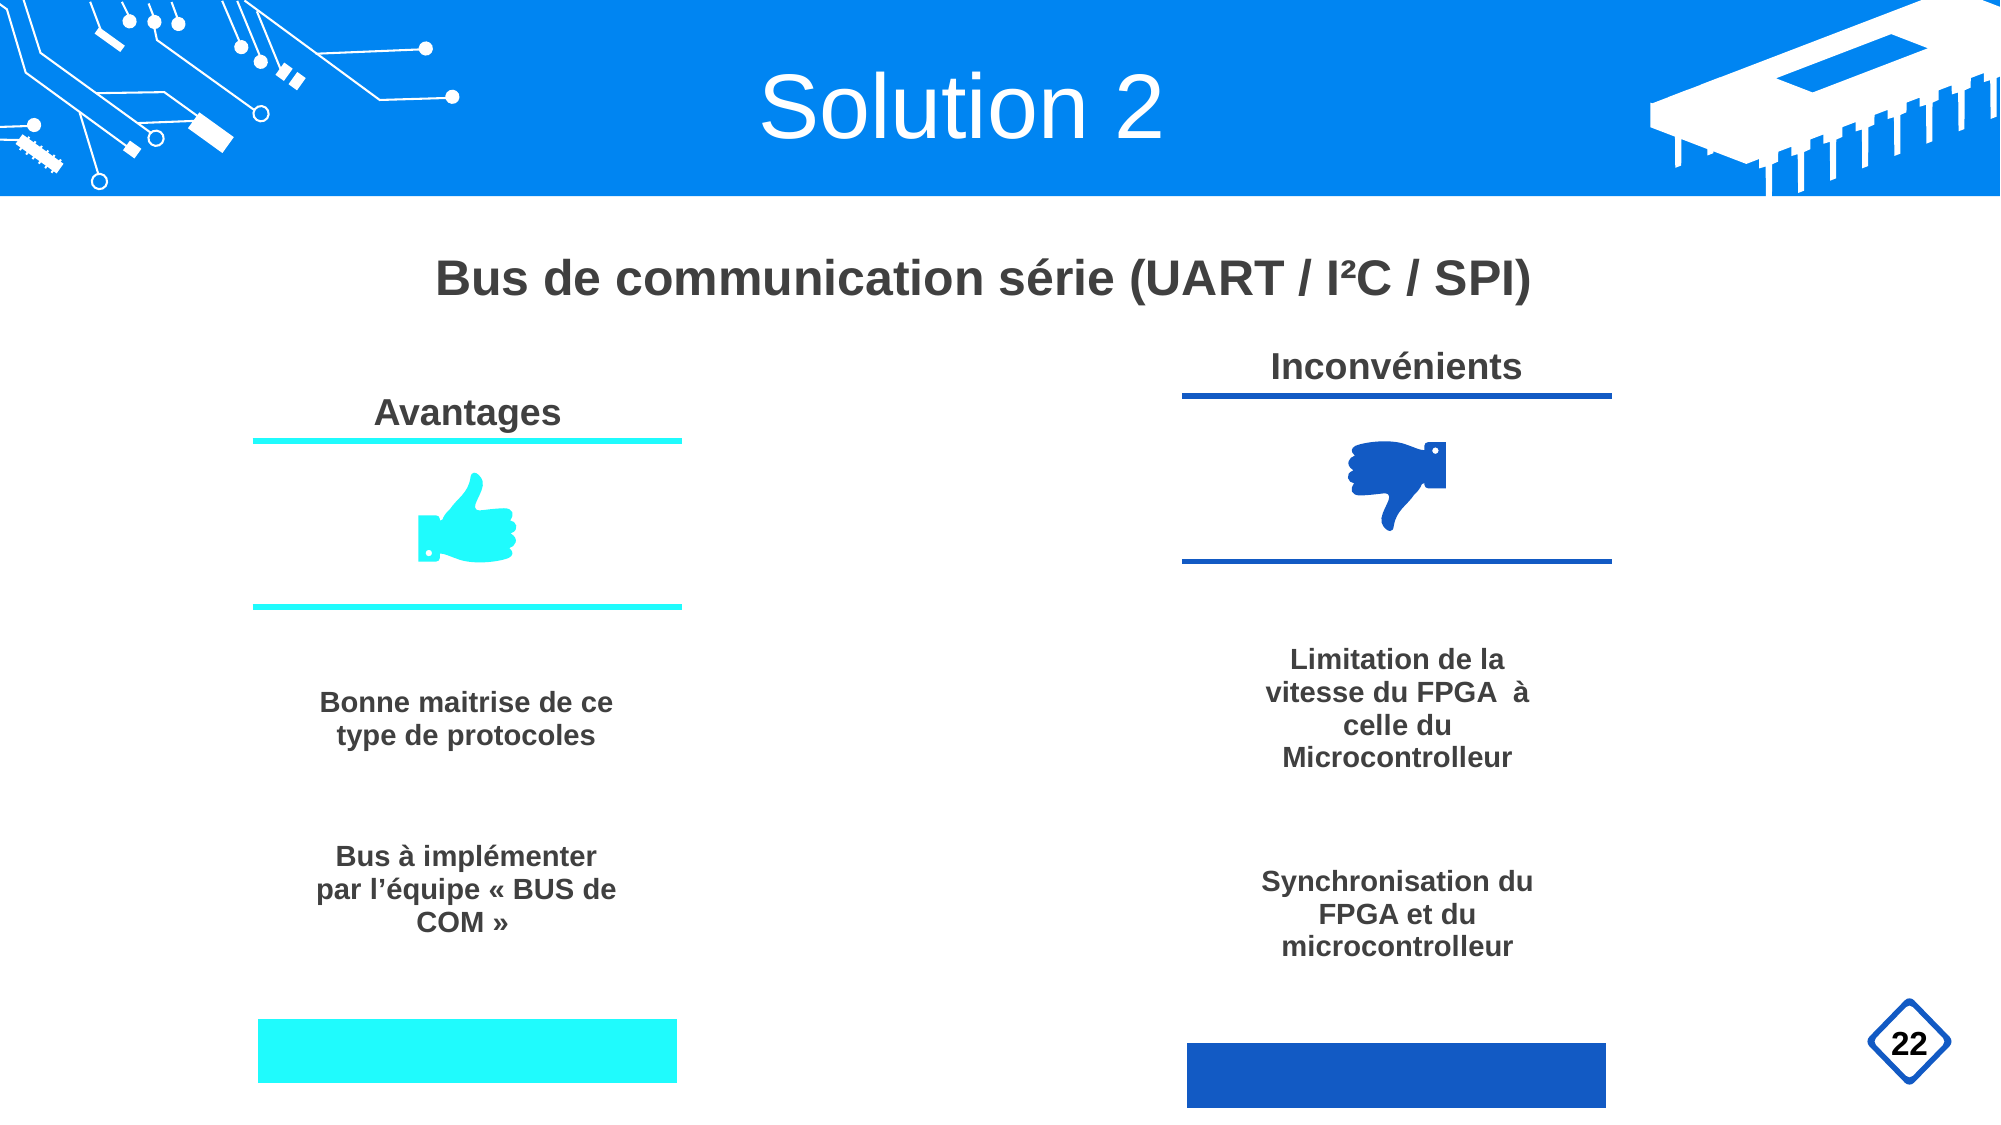

Solution 2
Bus de communication série (UART / I²C / SPI)
| Inconvénients |  |  |
| --- | --- | --- |
|  |  |  |
|  |  |  |
|  | Limitation de la vitesse du FPGA à celle du Microcontrolleur |  |
|  |  |  |
|  | Synchronisation du FPGA et du microcontrolleur |  |
|  |  |  |
|  |  |  |
| Avantages |  |  |
| --- | --- | --- |
|  |  |  |
|  |  |  |
|  | Bonne maitrise de ce type de protocoles |  |
|  |  |  |
|  | Bus à implémenter par l’équipe « BUS de COM » |  |
|  |  |  |
|  |  |  |

22